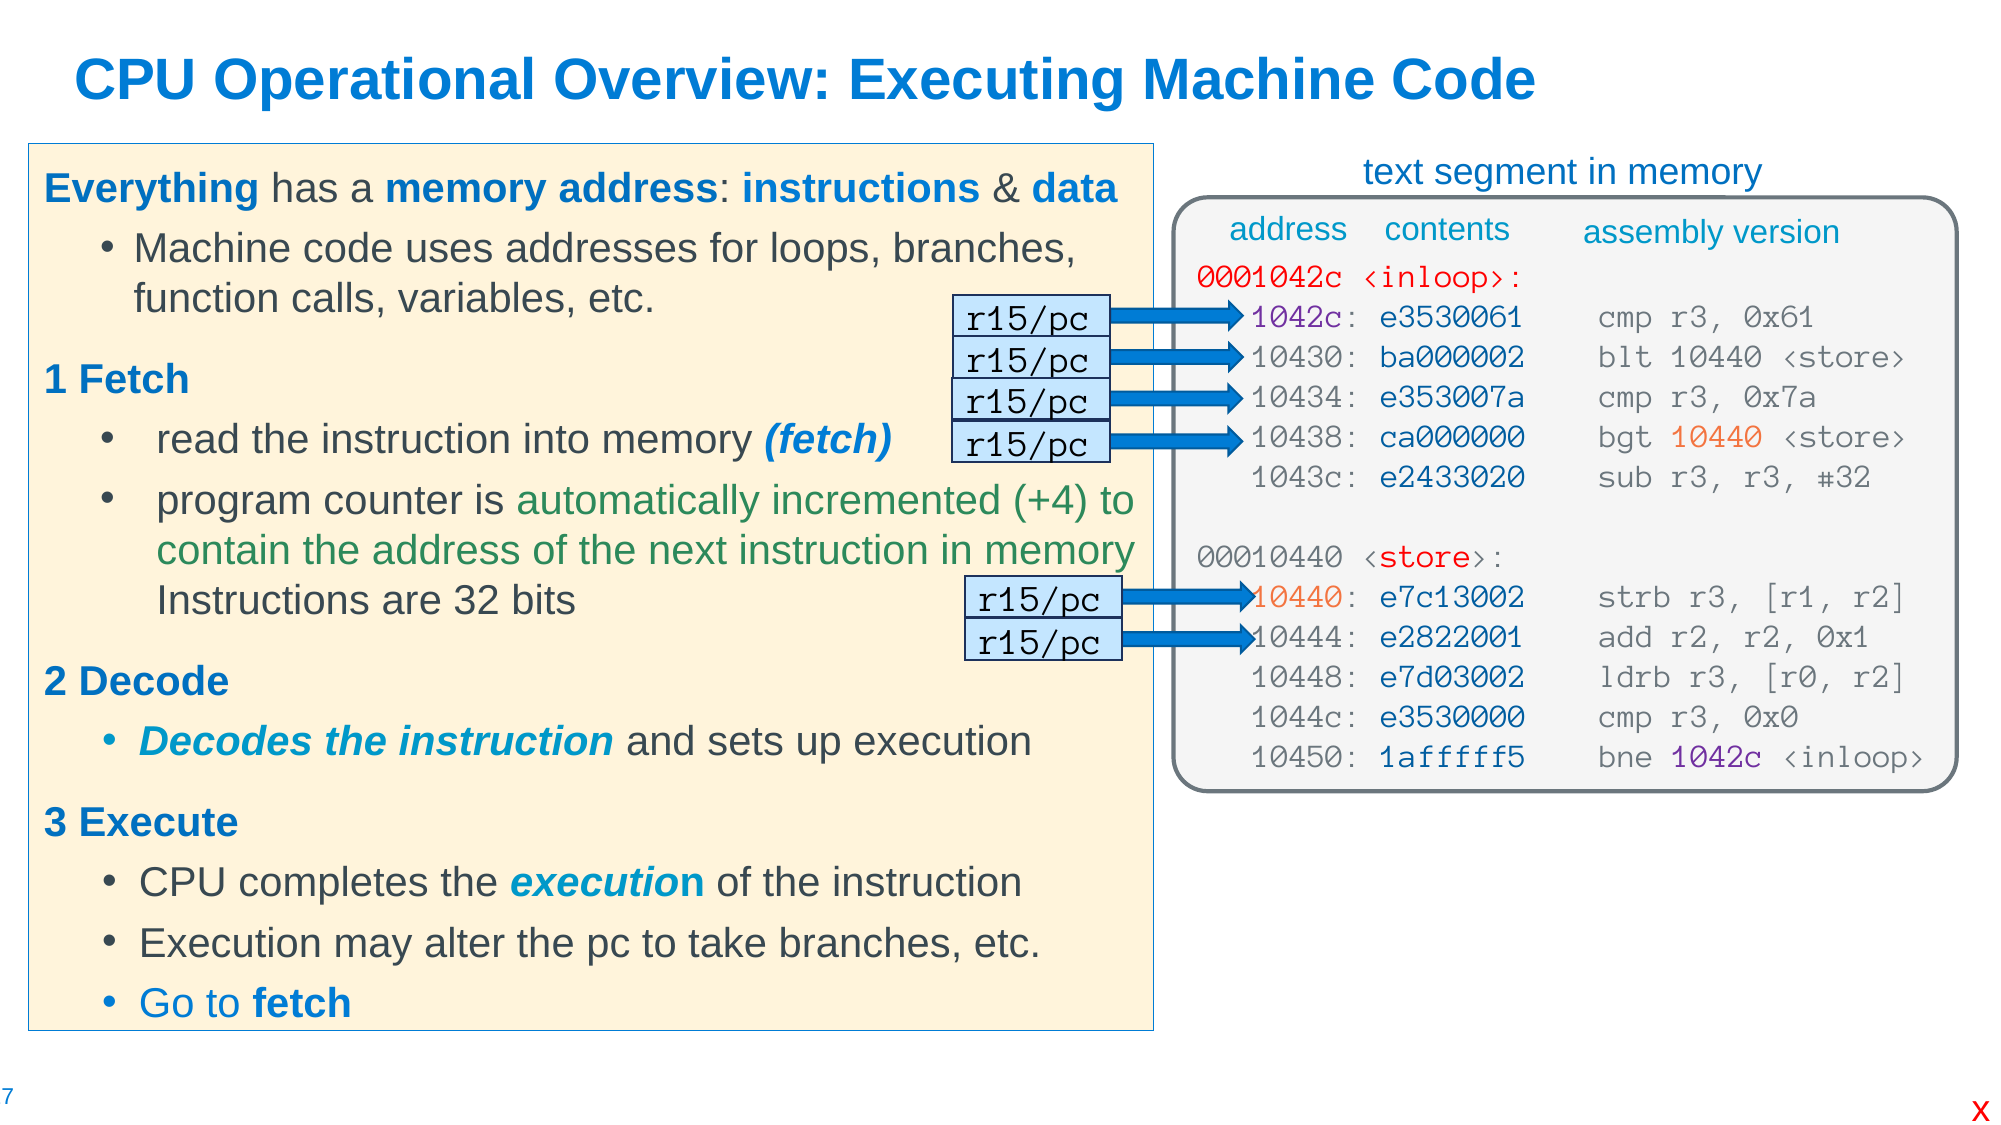

# CPU Operational Overview: Executing Machine Code
text segment in memory
Everything has a memory address: instructions & data
Machine code uses addresses for loops, branches, function calls, variables, etc.
1 Fetch
read the instruction into memory (fetch)
program counter is automatically incremented (+4) to contain the address of the next instruction in memory Instructions are 32 bits
2 Decode
Decodes the instruction and sets up execution
3 Execute
CPU completes the execution of the instruction
Execution may alter the pc to take branches, etc.
Go to fetch

0001042c <inloop>:
   1042c: e3530061    cmp r3, 0x61
   10430: ba000002    blt 10440 <store>
   10434: e353007a    cmp r3, 0x7a
   10438: ca000000    bgt 10440 <store>
   1043c: e2433020    sub r3, r3, #32

00010440 <store>:
   10440: e7c13002    strb r3, [r1, r2]
   10444: e2822001    add r2, r2, 0x1
   10448: e7d03002    ldrb r3, [r0, r2]
   1044c: e3530000    cmp r3, 0x0
   10450: 1afffff5    bne 1042c <inloop>
address    contents
assembly version
r15/pc

r15/pc

r15/pc

r15/pc

r15/pc

r15/pc

x